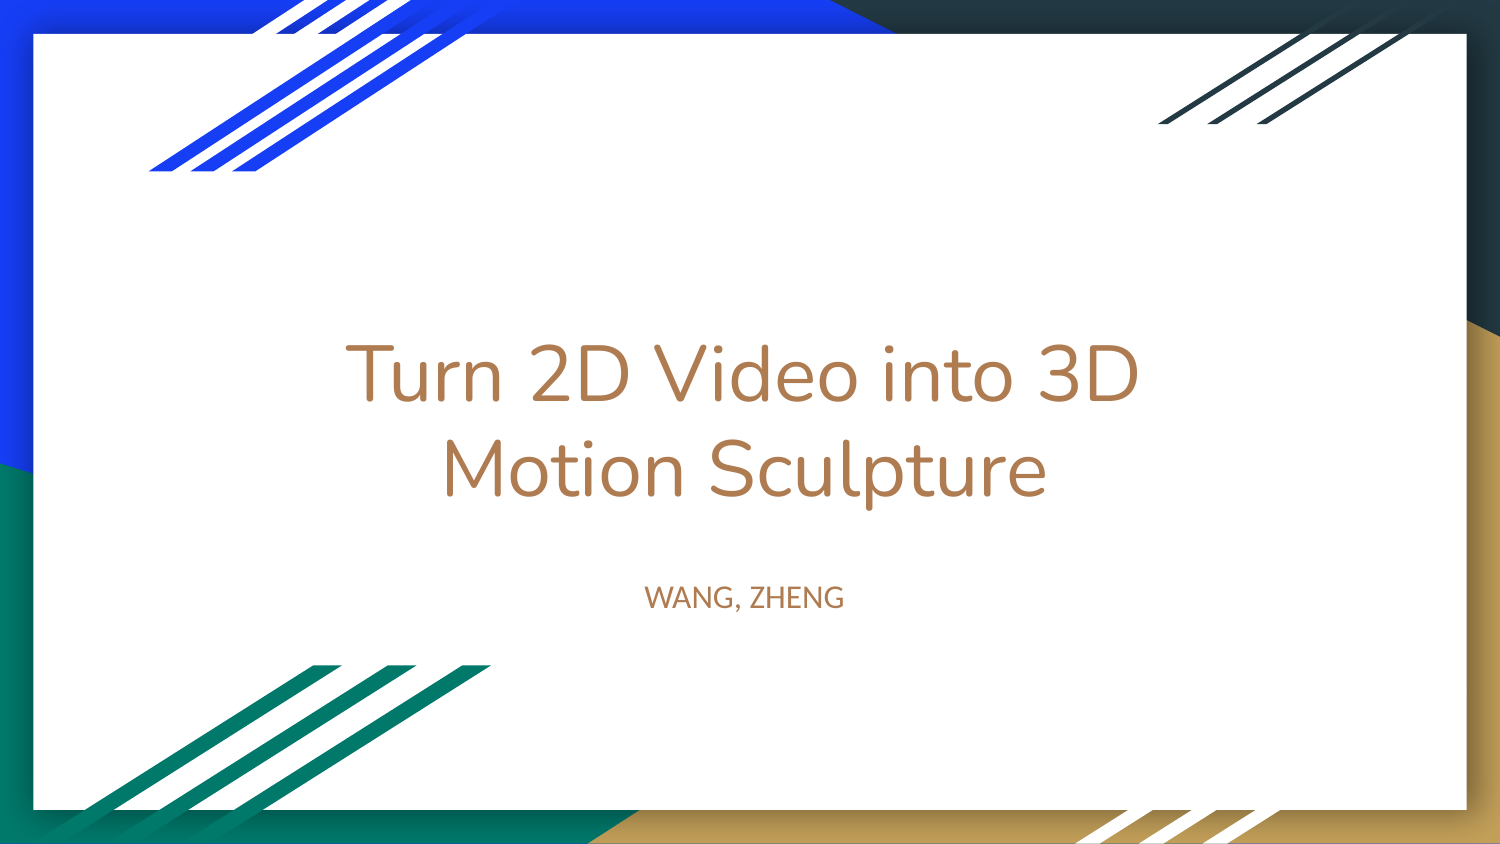

# Turn 2D Video into 3D Motion Sculpture
WANG, ZHENG